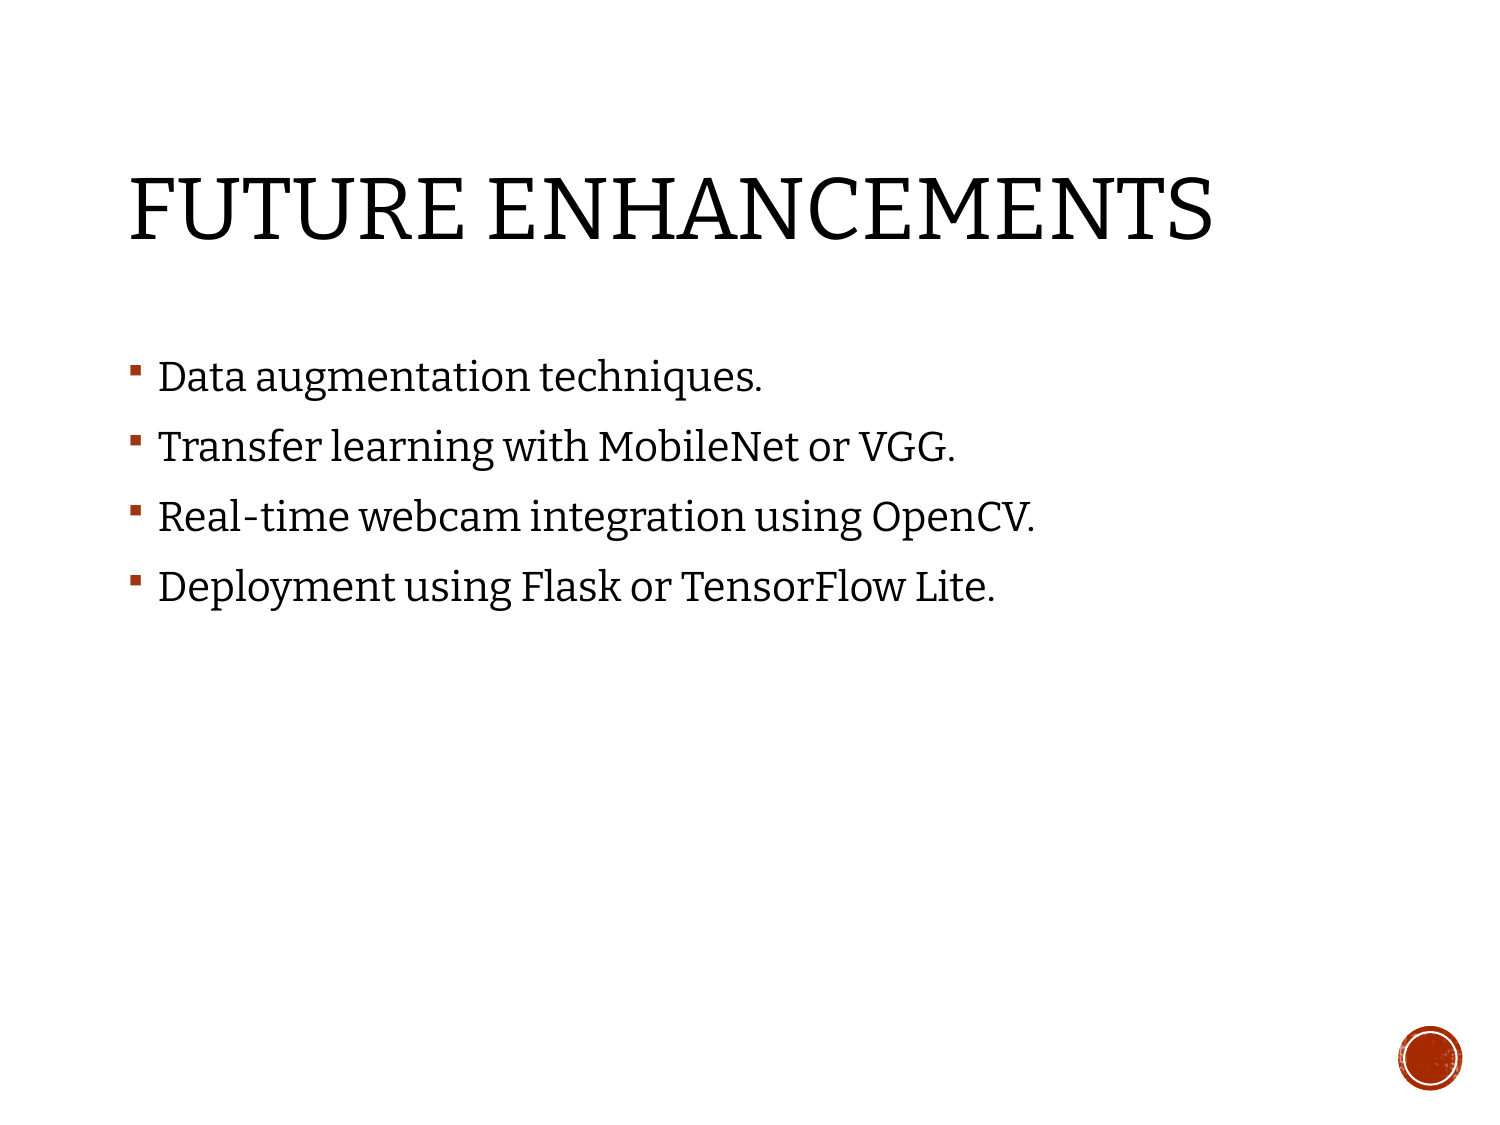

# Future Enhancements
Data augmentation techniques.
Transfer learning with MobileNet or VGG.
Real-time webcam integration using OpenCV.
Deployment using Flask or TensorFlow Lite.